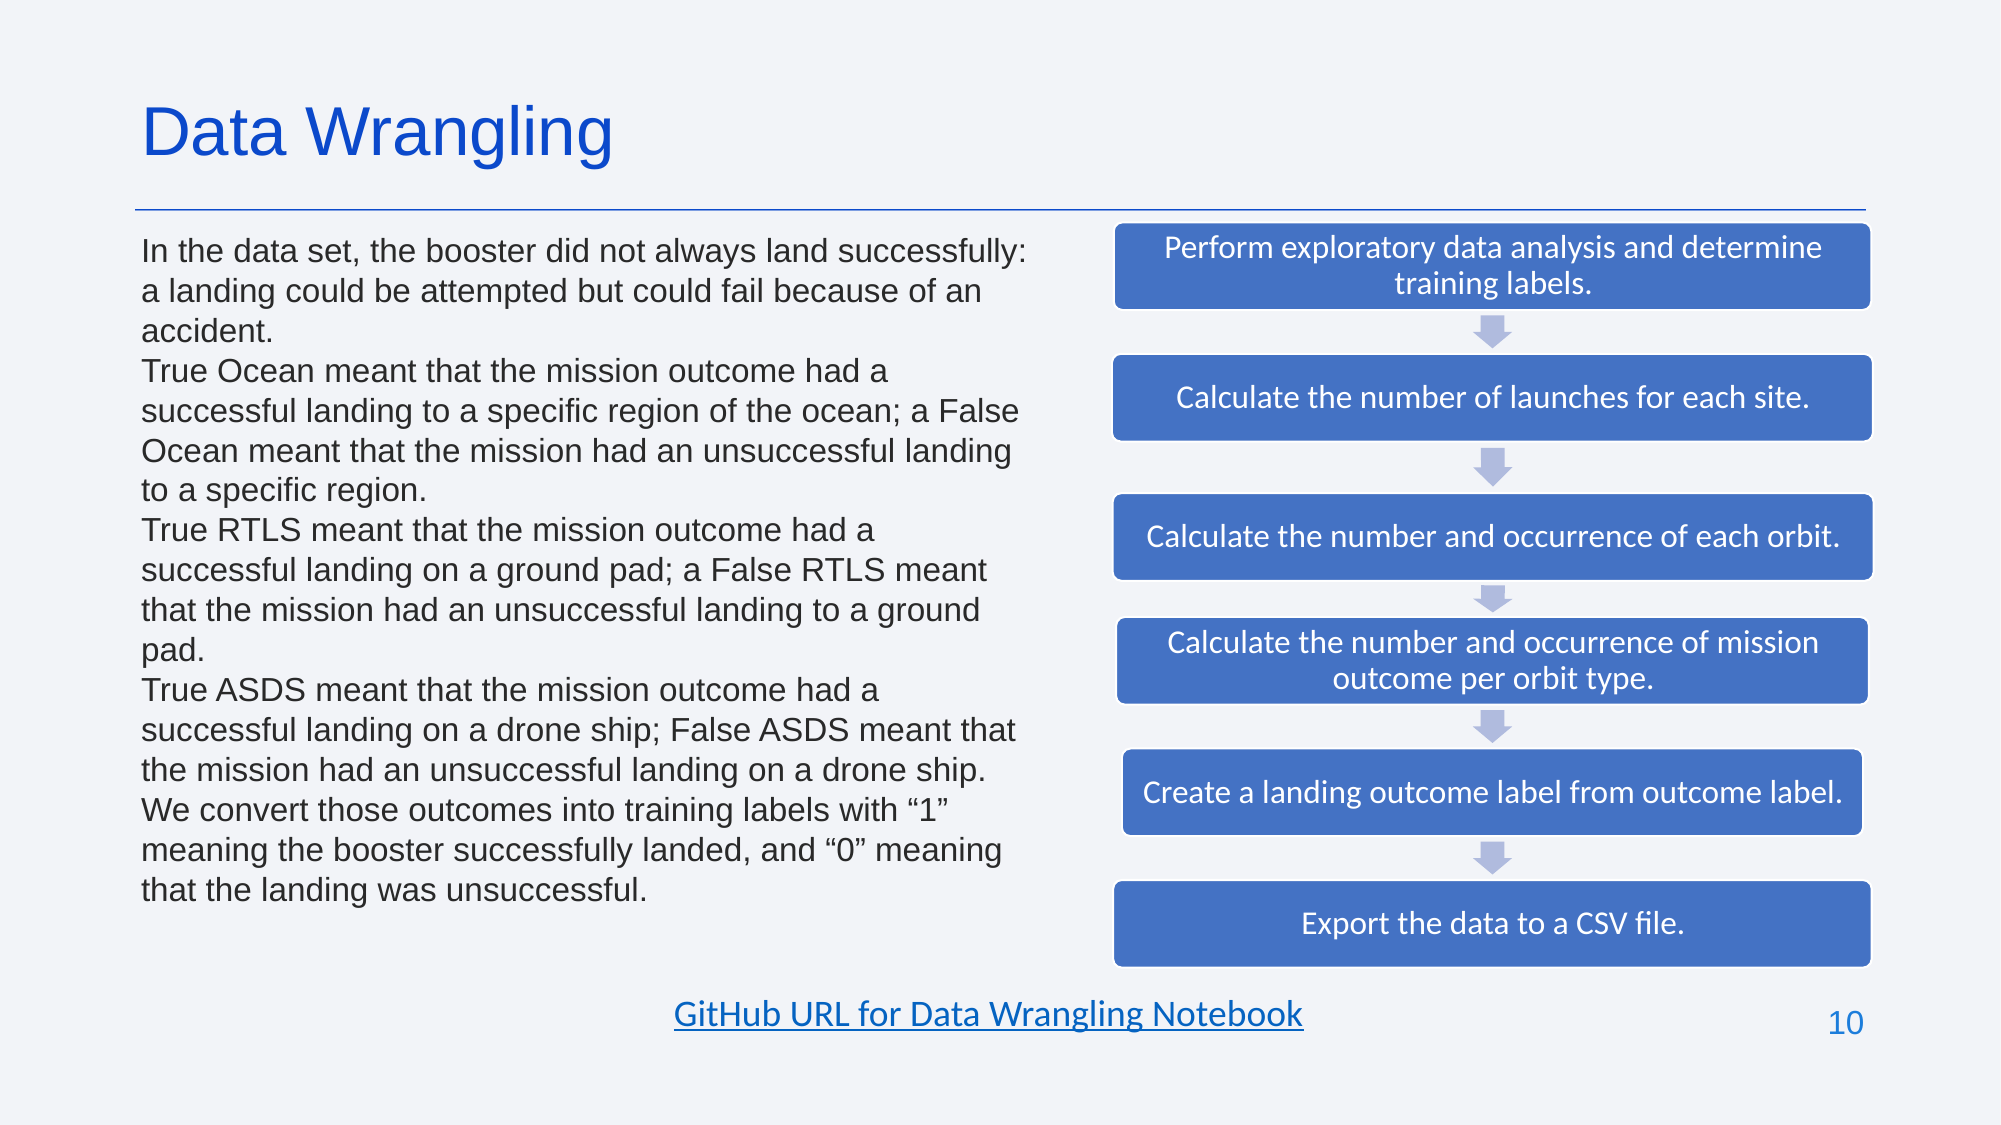

Data Wrangling
In the data set, the booster did not always land successfully: a landing could be attempted but could fail because of an accident.
True Ocean meant that the mission outcome had a successful landing to a specific region of the ocean; a False Ocean meant that the mission had an unsuccessful landing to a specific region.
True RTLS meant that the mission outcome had a successful landing on a ground pad; a False RTLS meant that the mission had an unsuccessful landing to a ground pad.
True ASDS meant that the mission outcome had a successful landing on a drone ship; False ASDS meant that the mission had an unsuccessful landing on a drone ship.
We convert those outcomes into training labels with “1” meaning the booster successfully landed, and “0” meaning that the landing was unsuccessful.

Perform exploratory data analysis and determine training labels.

Calculate the number of launches for each site.

Calculate the number and occurrence of each orbit.

Calculate the number and occurrence of mission outcome per orbit type.

Create a landing outcome label from outcome label.

Export the data to a CSV file.
GitHub URL for Data Wrangling Notebook
10